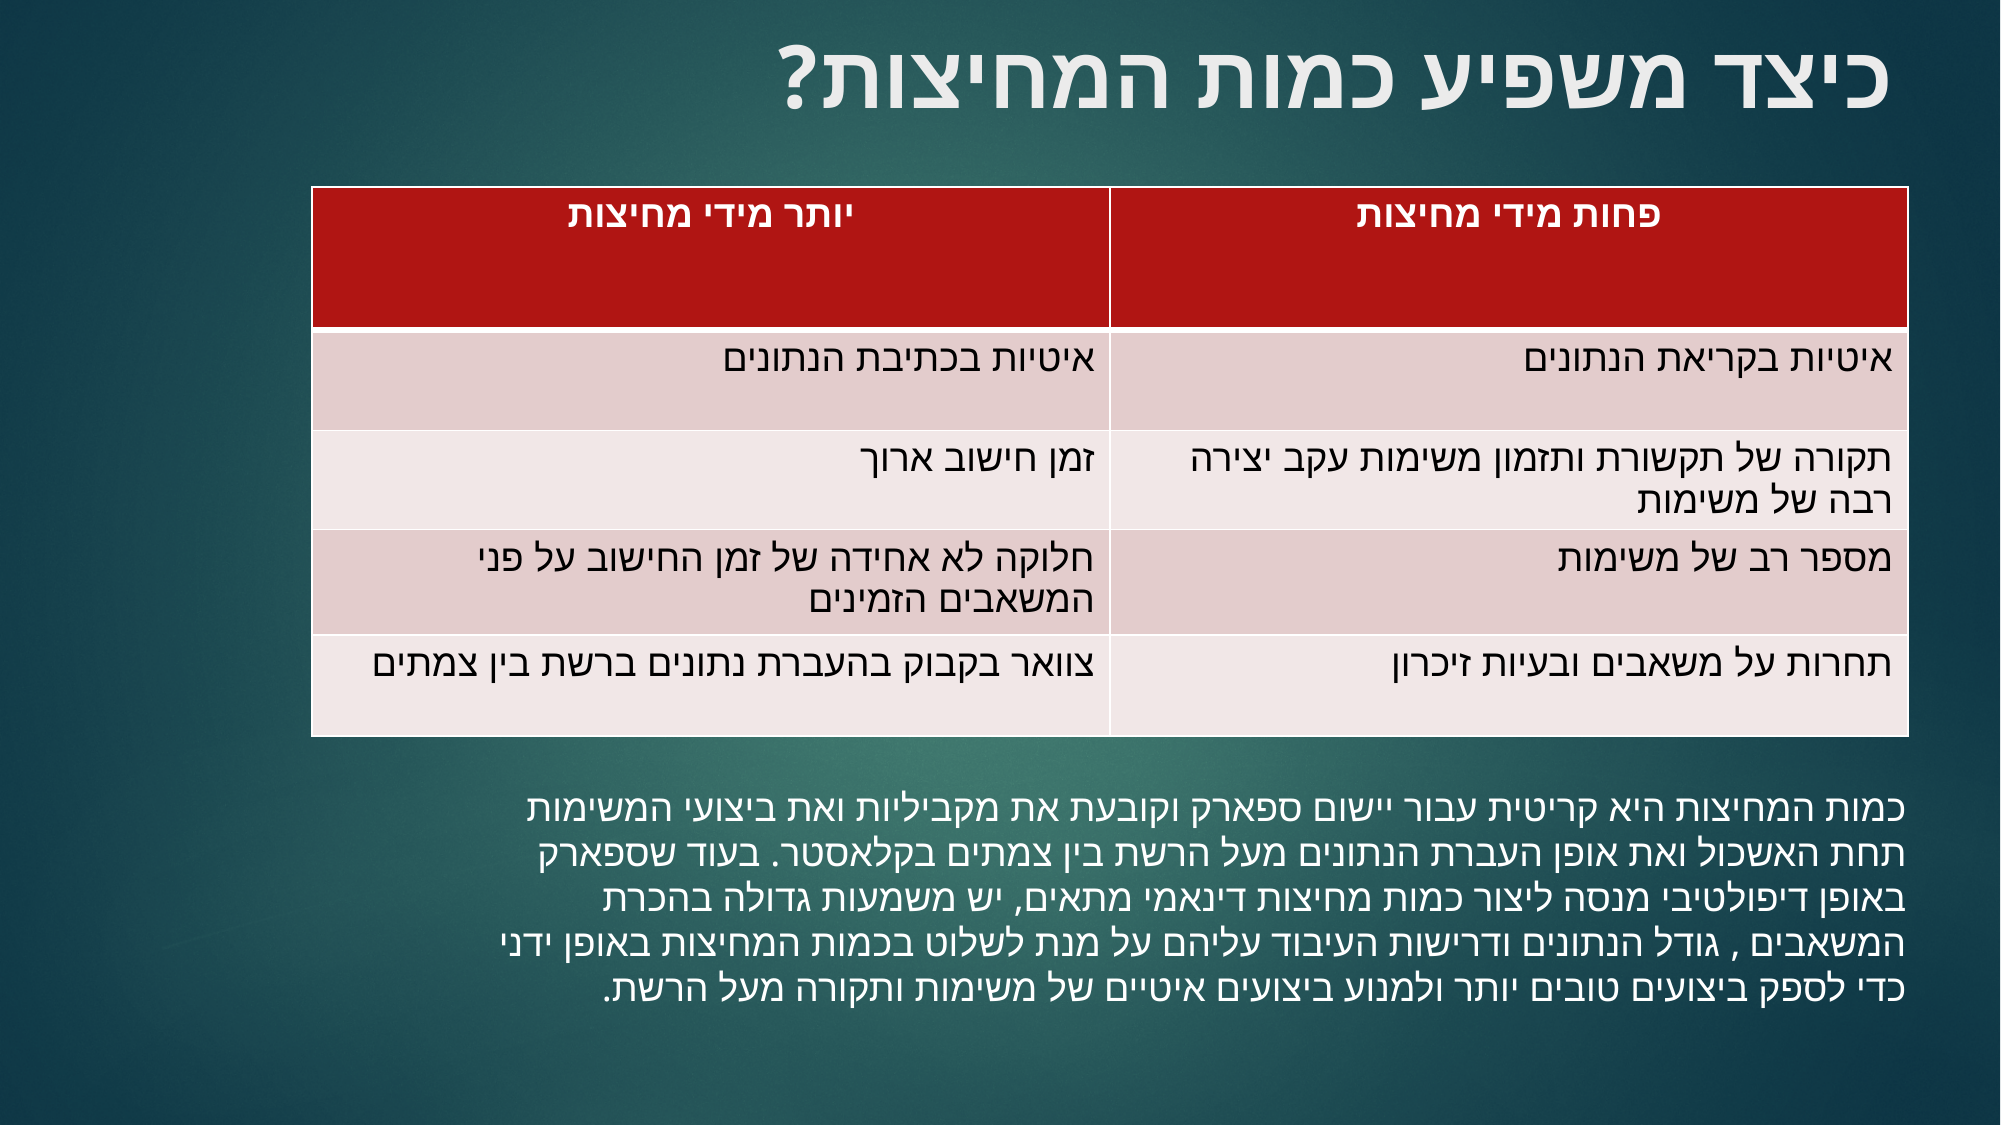

# כיצד משפיע כמות המחיצות?
| יותר מידי מחיצות | פחות מידי מחיצות |
| --- | --- |
| איטיות בכתיבת הנתונים | איטיות בקריאת הנתונים |
| זמן חישוב ארוך | תקורה של תקשורת ותזמון משימות עקב יצירה רבה של משימות |
| חלוקה לא אחידה של זמן החישוב על פני המשאבים הזמינים | מספר רב של משימות |
| צוואר בקבוק בהעברת נתונים ברשת בין צמתים | תחרות על משאבים ובעיות זיכרון |

כמות המחיצות היא קריטית עבור יישום ספארק וקובעת את מקביליות ואת ביצועי המשימות תחת האשכול ואת אופן העברת הנתונים מעל הרשת בין צמתים בקלאסטר. בעוד שספארק באופן דיפולטיבי מנסה ליצור כמות מחיצות דינאמי מתאים, יש משמעות גדולה בהכרת המשאבים , גודל הנתונים ודרישות העיבוד עליהם על מנת לשלוט בכמות המחיצות באופן ידני כדי לספק ביצועים טובים יותר ולמנוע ביצועים איטיים של משימות ותקורה מעל הרשת.